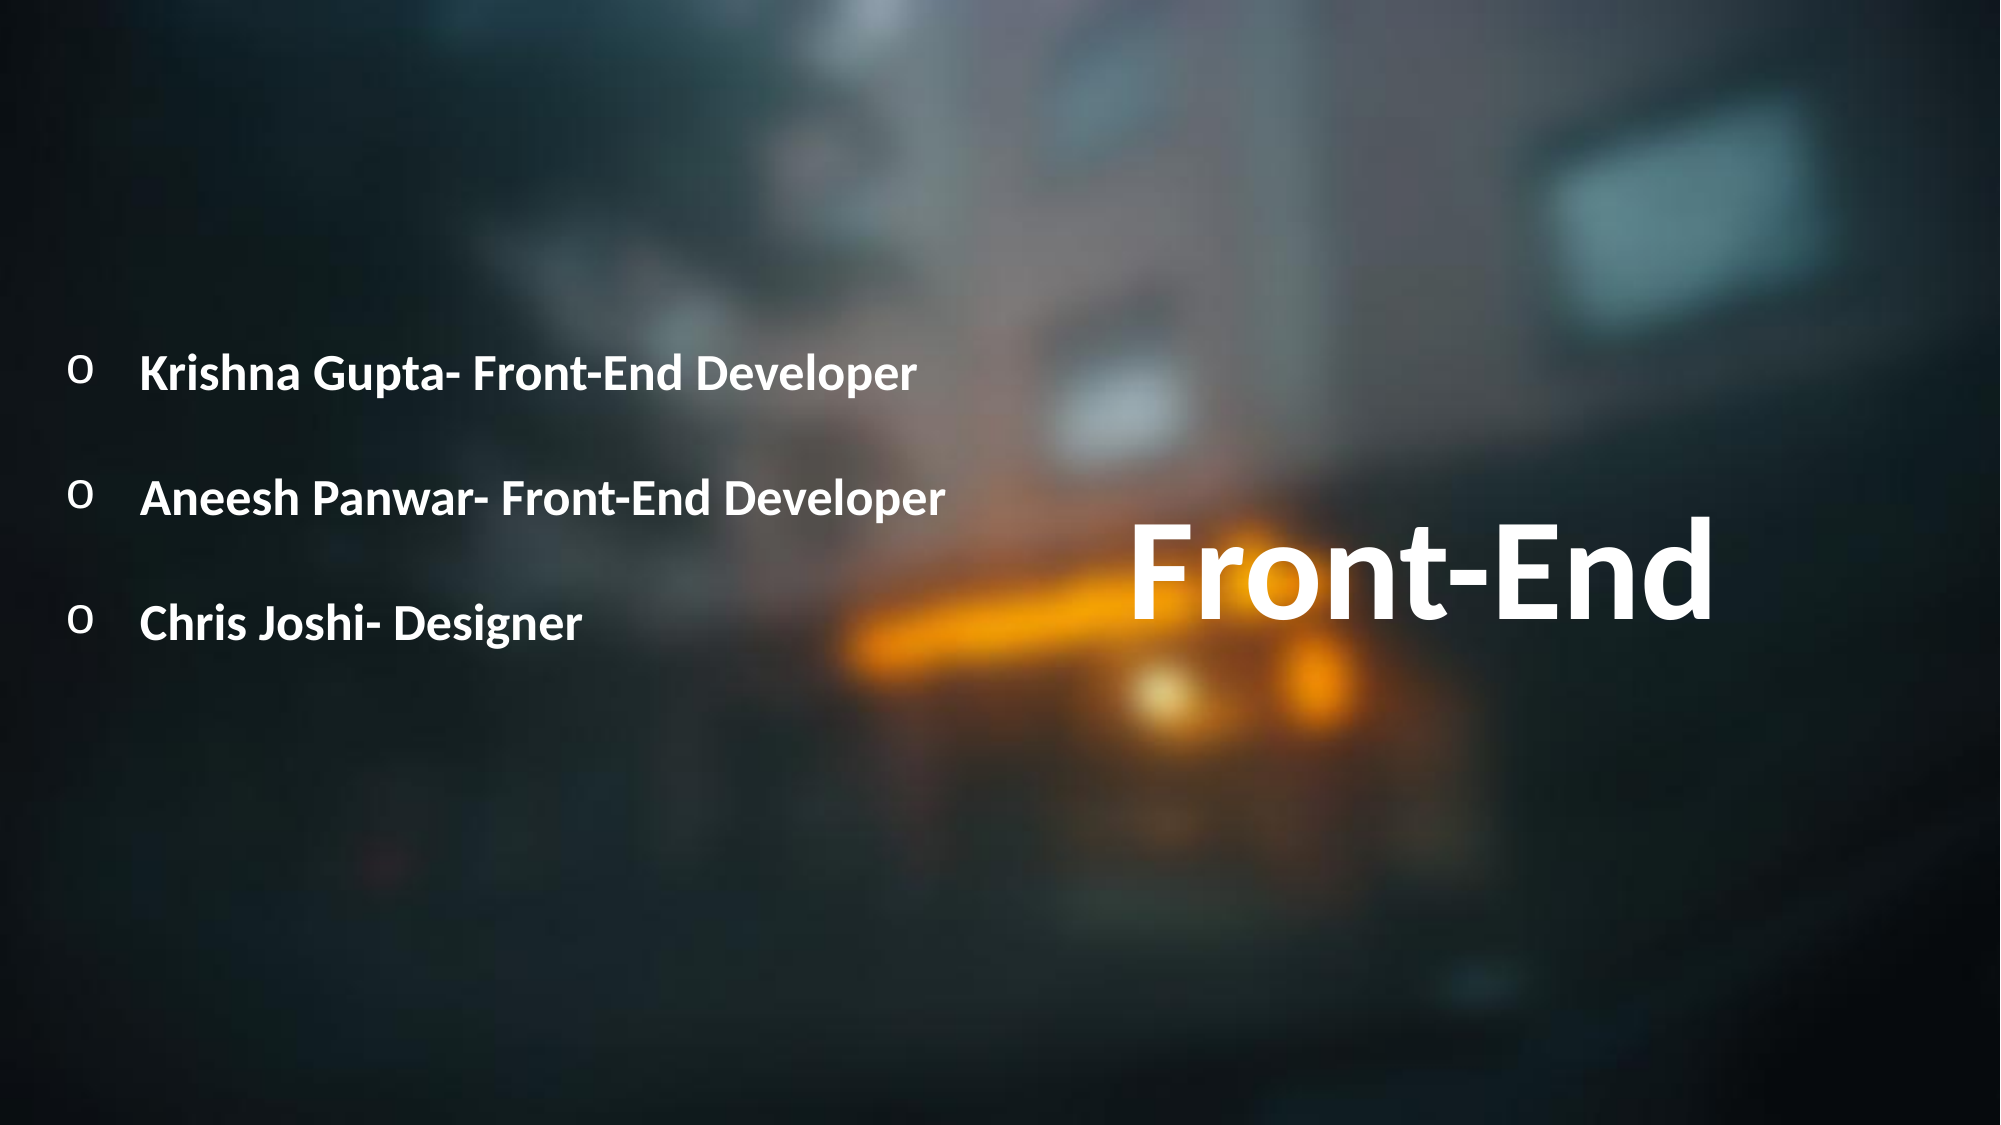

Meet The Team
Krishna Gupta- Front-End Developer

Aneesh Panwar- Front-End Developer

Chris Joshi- Designer
Front-End